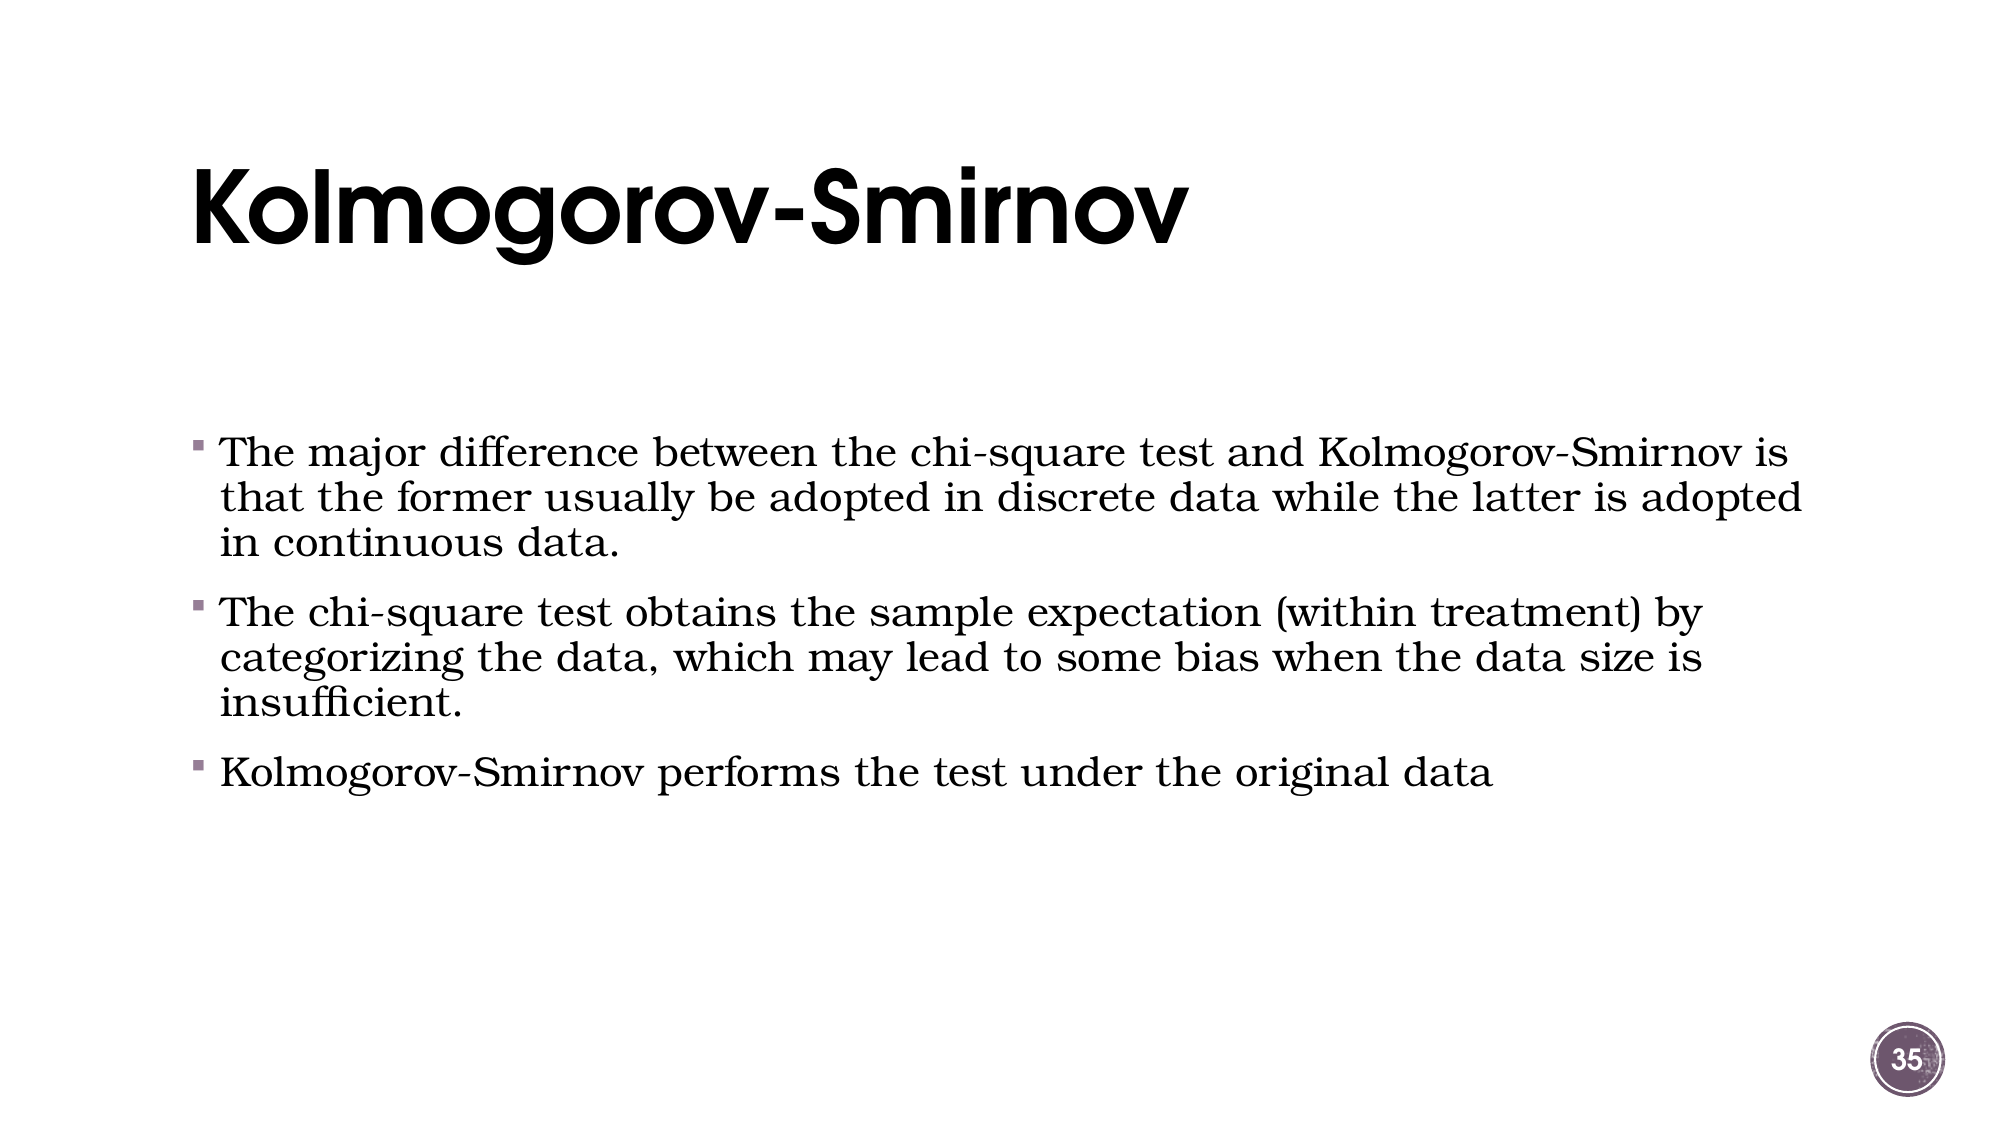

# Kolmogorov-Smirnov

The major difference between the chi-square test and Kolmogorov-Smirnov is that the former usually be adopted in discrete data while the latter is adopted in continuous data.
The chi-square test obtains the sample expectation (within treatment) by categorizing the data, which may lead to some bias when the data size is insufficient.
Kolmogorov-Smirnov performs the test under the original data

35